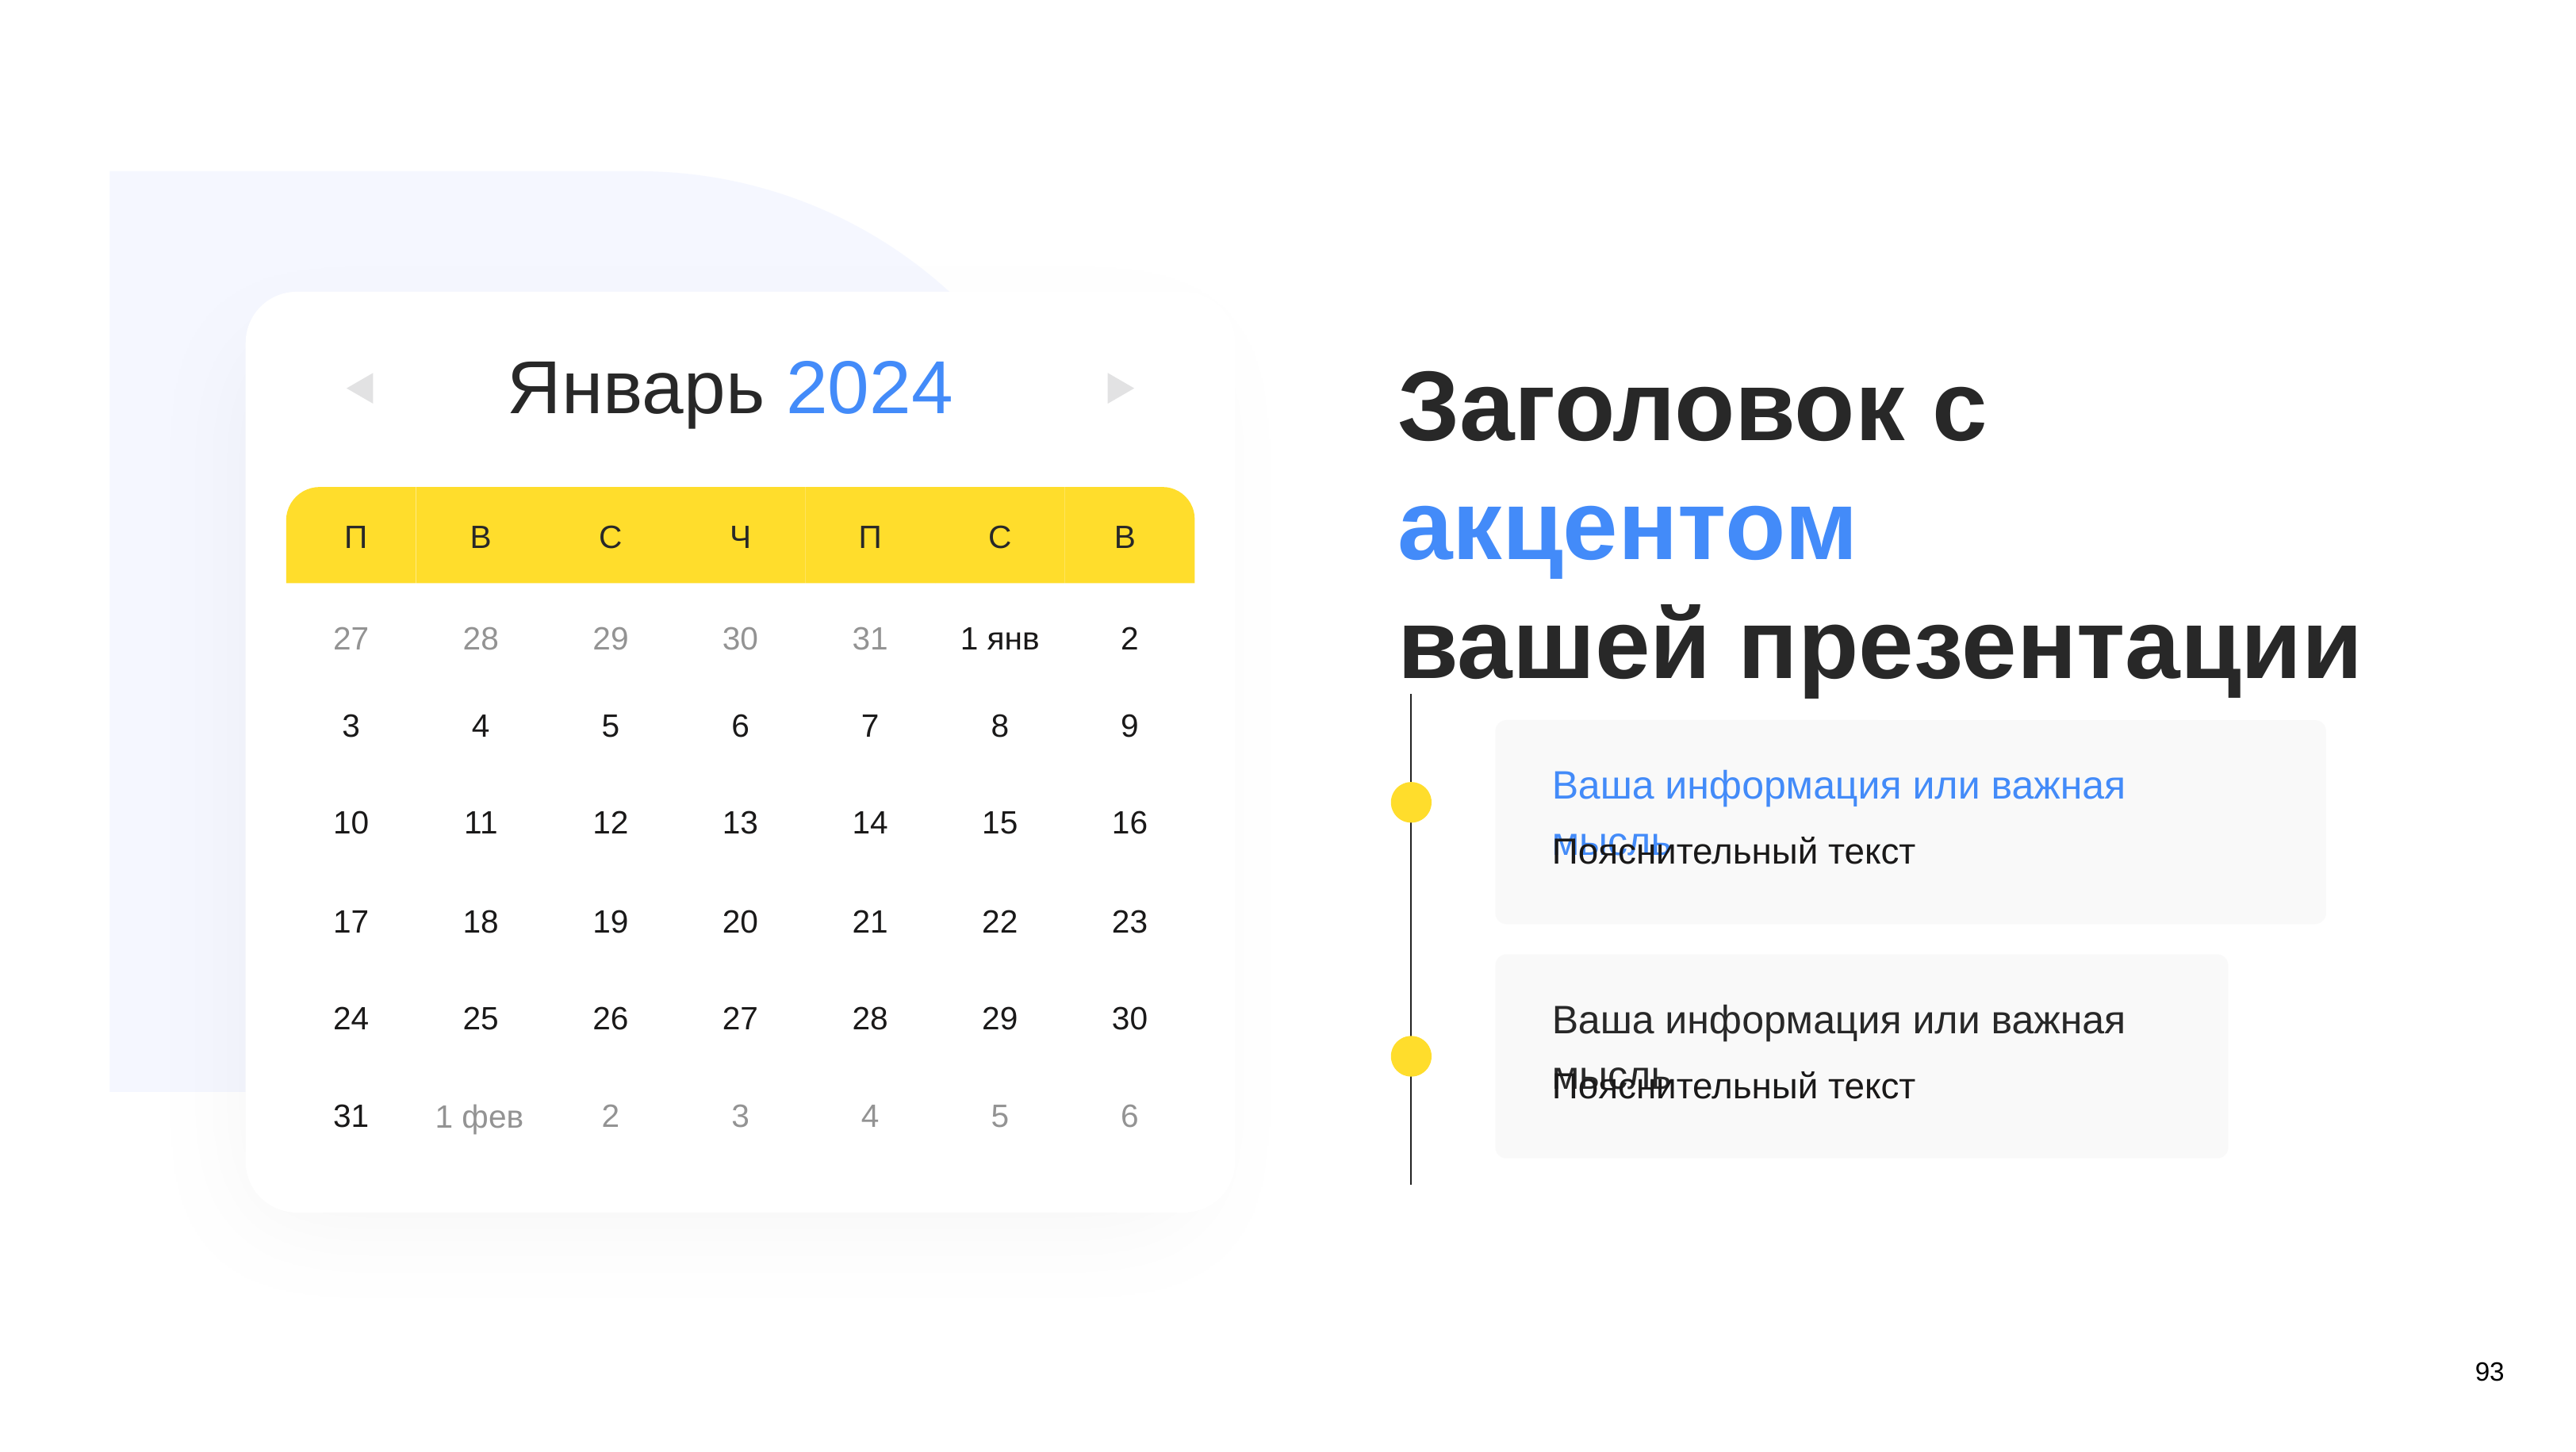

Январь 2024

П
В
С
Ч
П
С
В
27
28
29
30
31
1 янв
2
3
4
5
6
7
8
9
10
11
12
13
14
15
16
17
18
19
20
21
22
23
24
25
26
27
28
29
30
31
2
3
4
5
6
1 фев
Заголовок с акцентом
вашей презентации

Ваша информация или важная мысль

Пояснительный текст

Ваша информация или важная мысль

Пояснительный текст
93